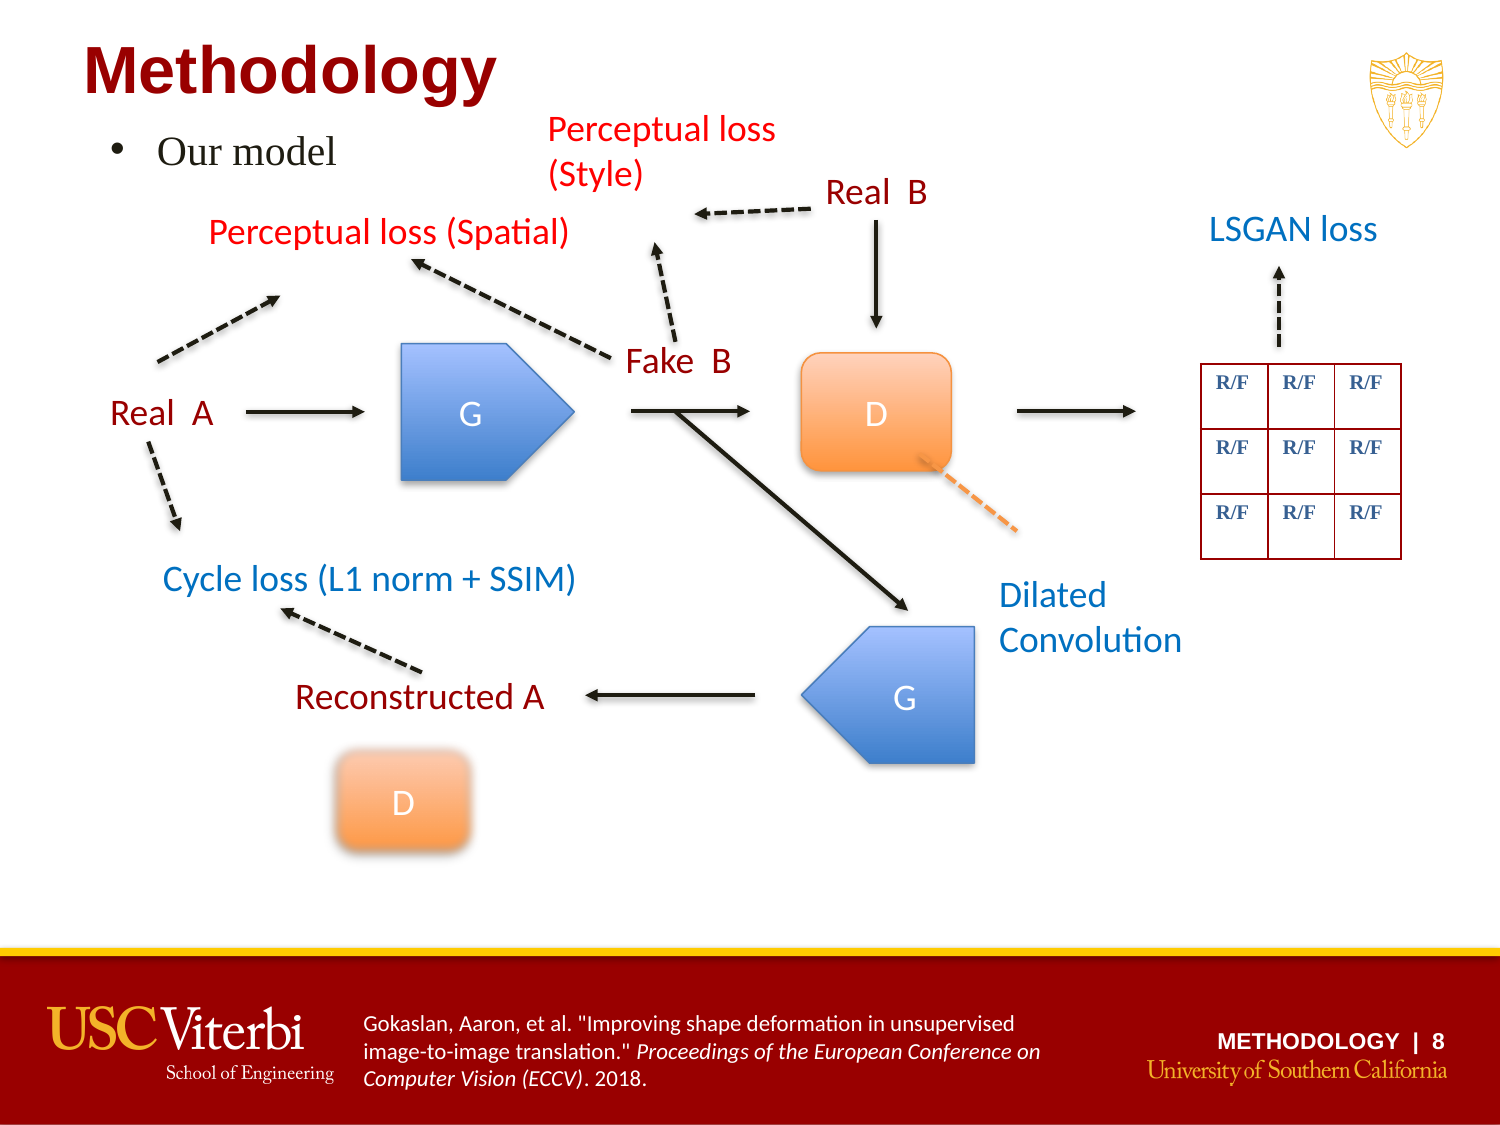

Methodology
Perceptual loss (Style)
Our model
Real  B
LSGAN loss
Perceptual loss (Spatial)
Fake  B
G
D
| R/F | R/F | R/F |
| --- | --- | --- |
| R/F | R/F | R/F |
| R/F | R/F | R/F |
Real  A
Cycle loss (L1 norm + SSIM)
Dilated Convolution
G
Reconstructed A
D
Gokaslan, Aaron, et al. "Improving shape deformation in unsupervised image-to-image translation." Proceedings of the European Conference on Computer Vision (ECCV). 2018.
METHODOLOGY  |  8